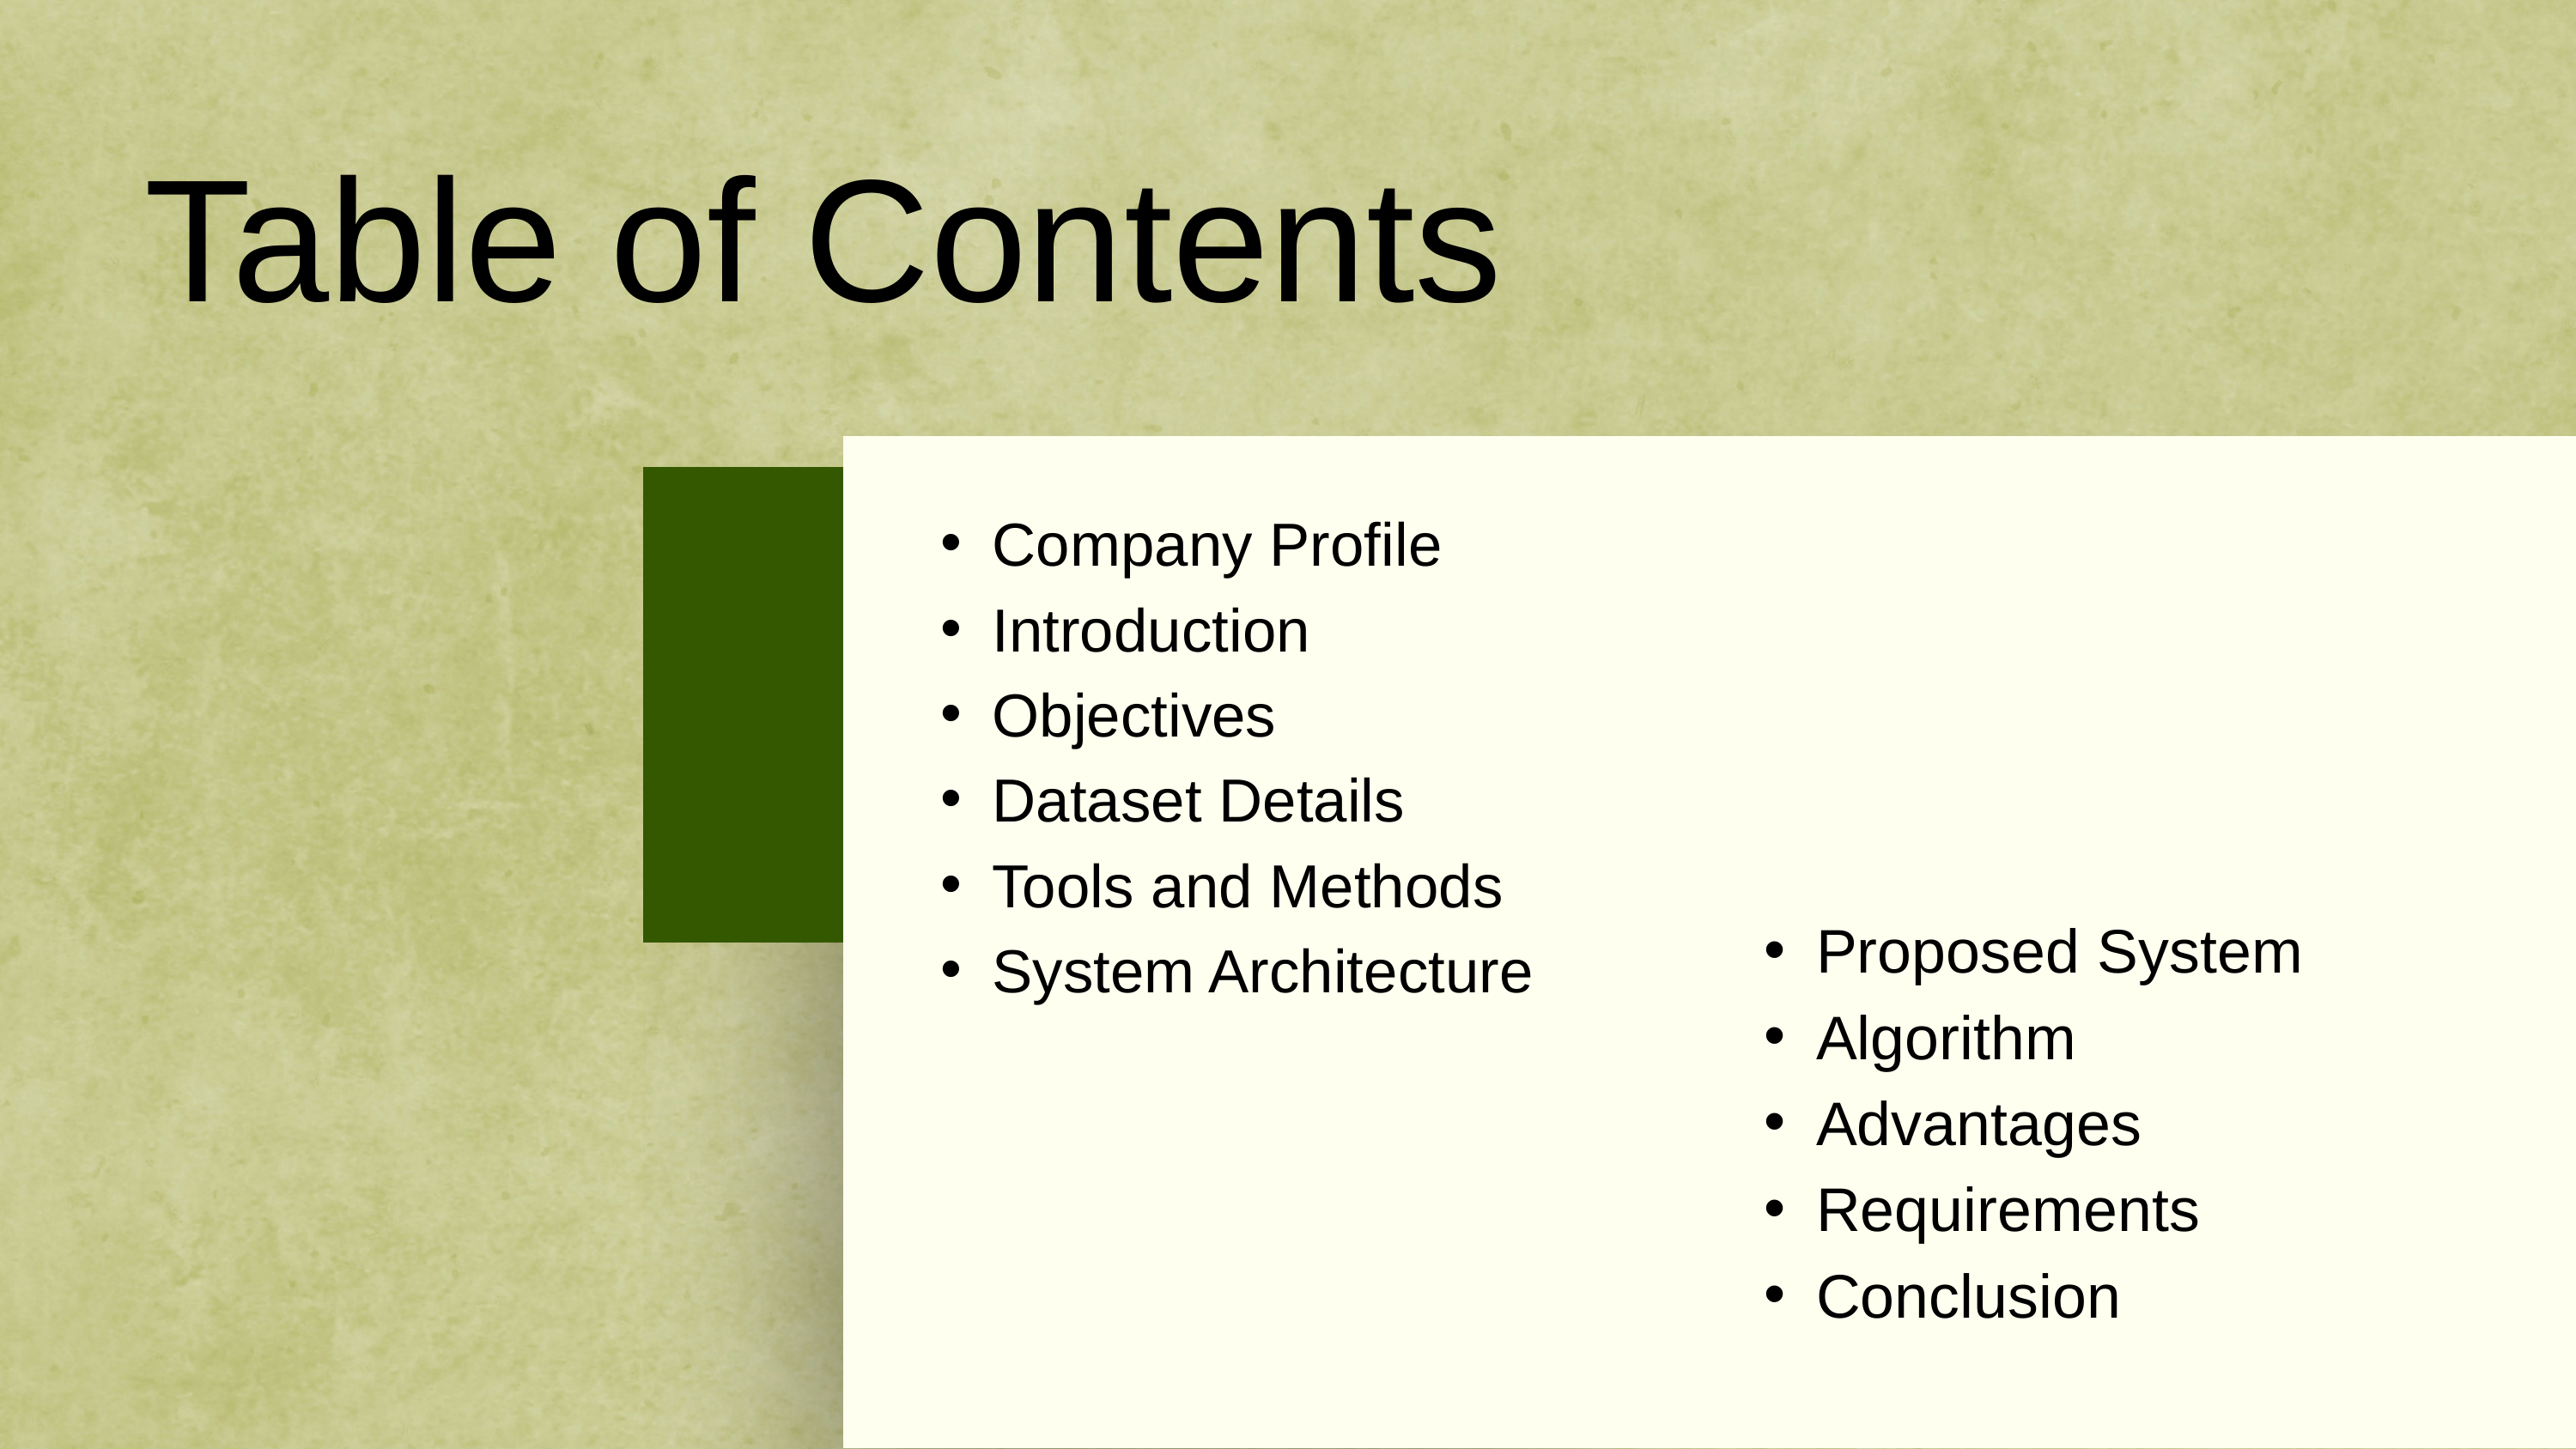

Table of Contents

Company Profile
Introduction
Objectives
Dataset Details
Tools and Methods
System Architecture

Proposed System
Algorithm
Advantages
Requirements
Conclusion